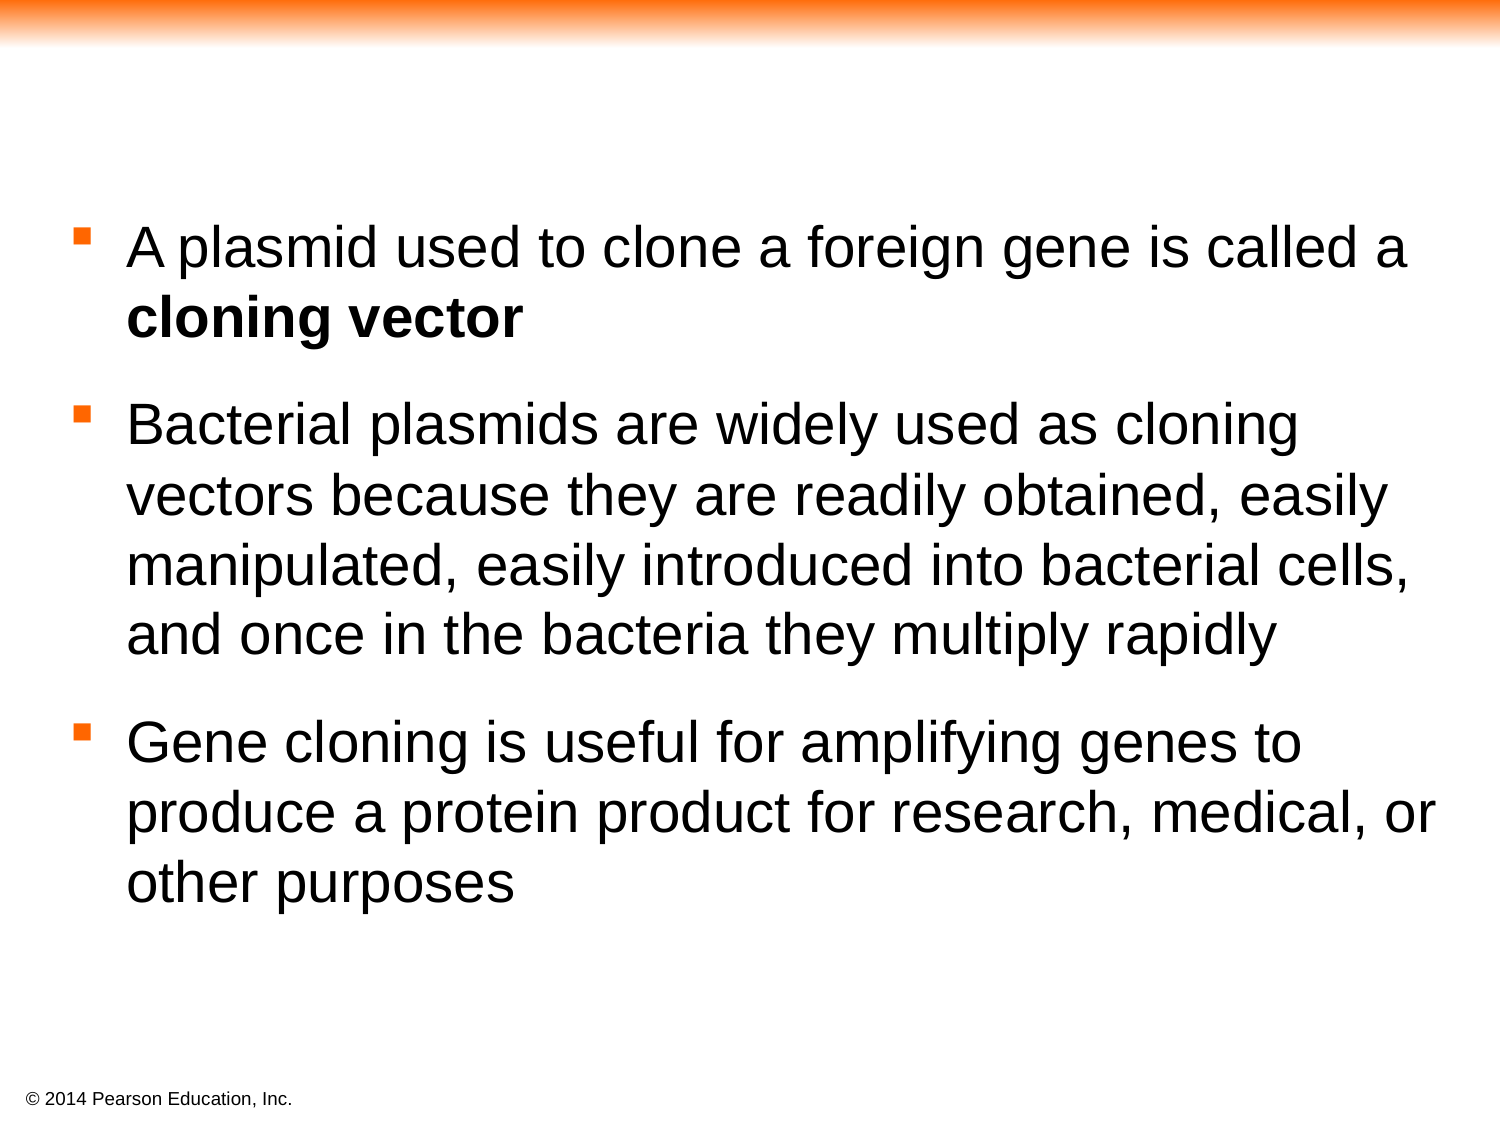

#
A plasmid used to clone a foreign gene is called a cloning vector
Bacterial plasmids are widely used as cloning vectors because they are readily obtained, easily manipulated, easily introduced into bacterial cells, and once in the bacteria they multiply rapidly
Gene cloning is useful for amplifying genes to produce a protein product for research, medical, or other purposes